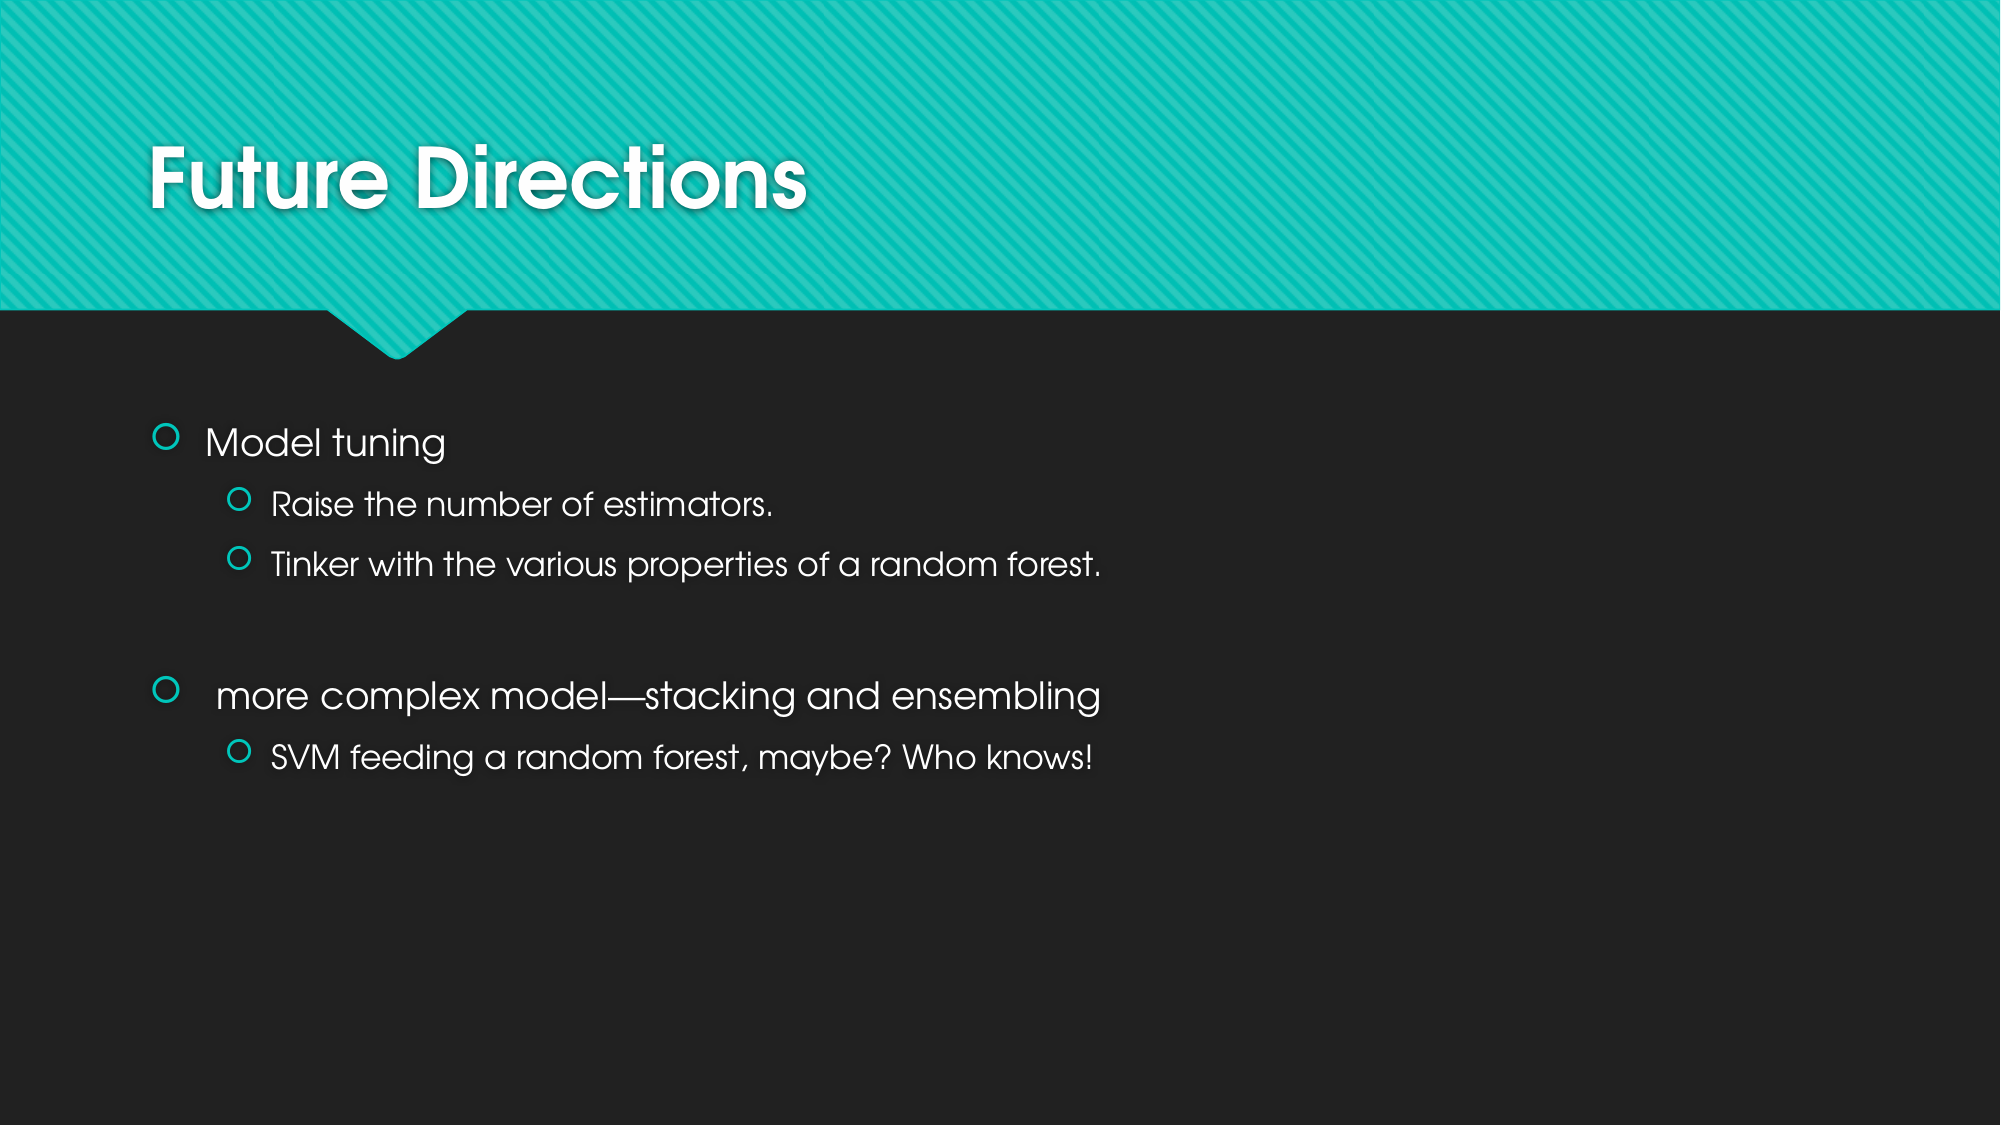

# Future Directions
Model tuning
Raise the number of estimators.
Tinker with the various properties of a random forest.

 more complex model—stacking and ensembling
SVM feeding a random forest, maybe? Who knows!